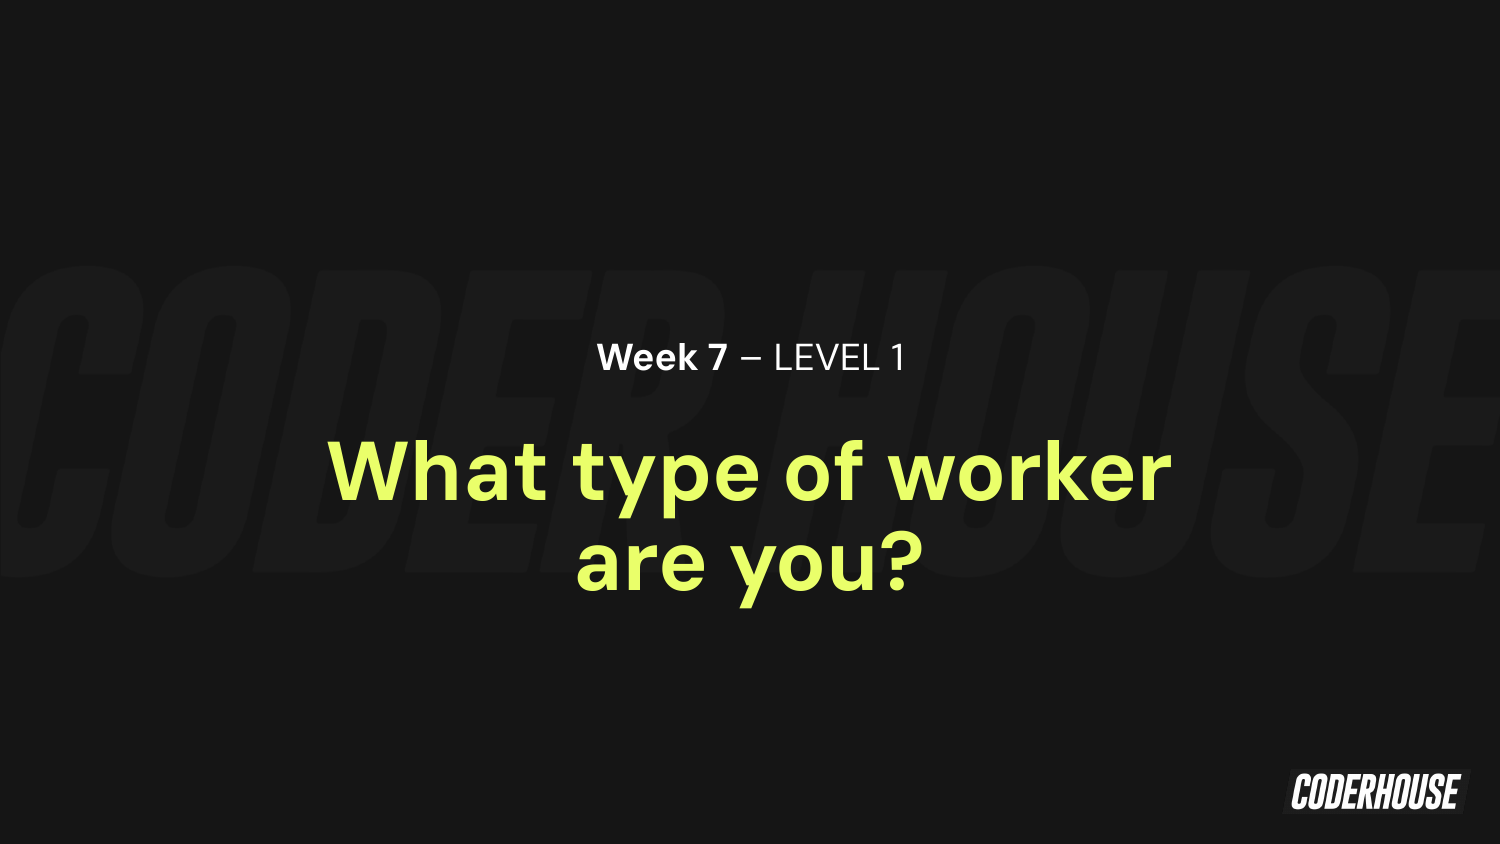

Week 7 – LEVEL 1
What type of worker are you?